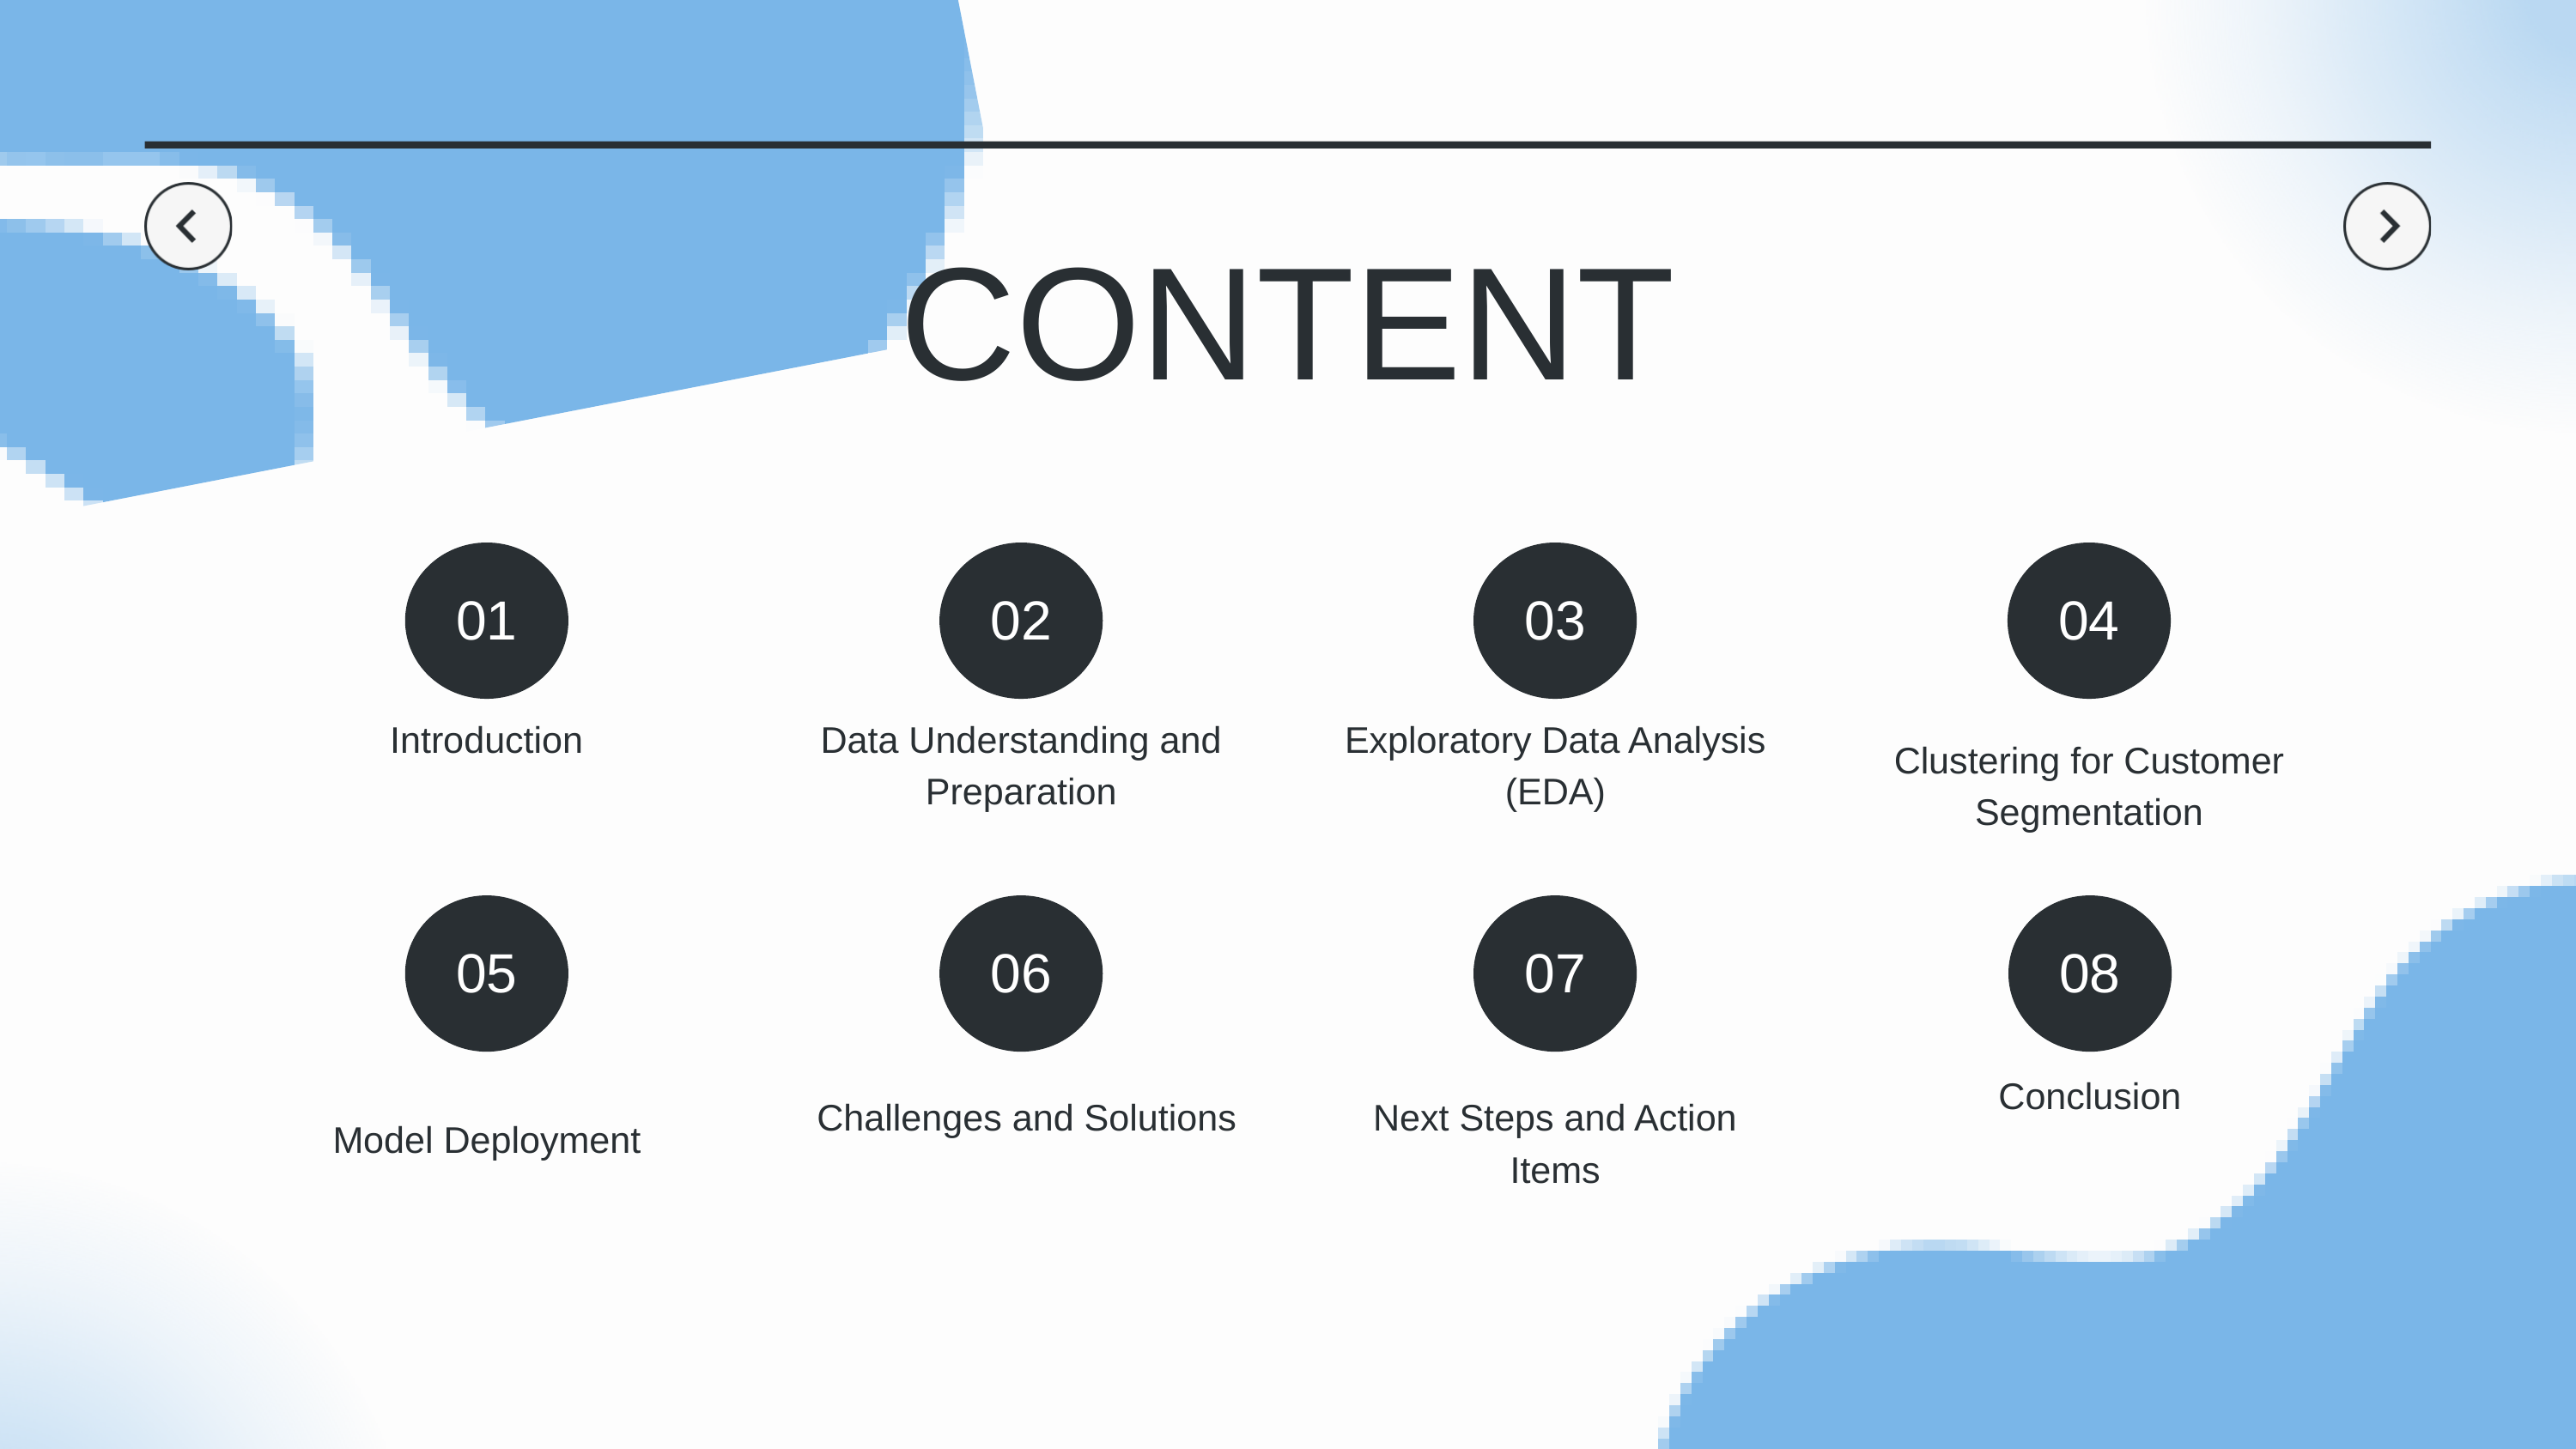

CONTENT

01

02

03

04
Introduction
Data Understanding and Preparation
Exploratory Data Analysis (EDA)
Clustering for Customer Segmentation

05

06

07

08
Conclusion
Challenges and Solutions
Next Steps and Action Items
Model Deployment